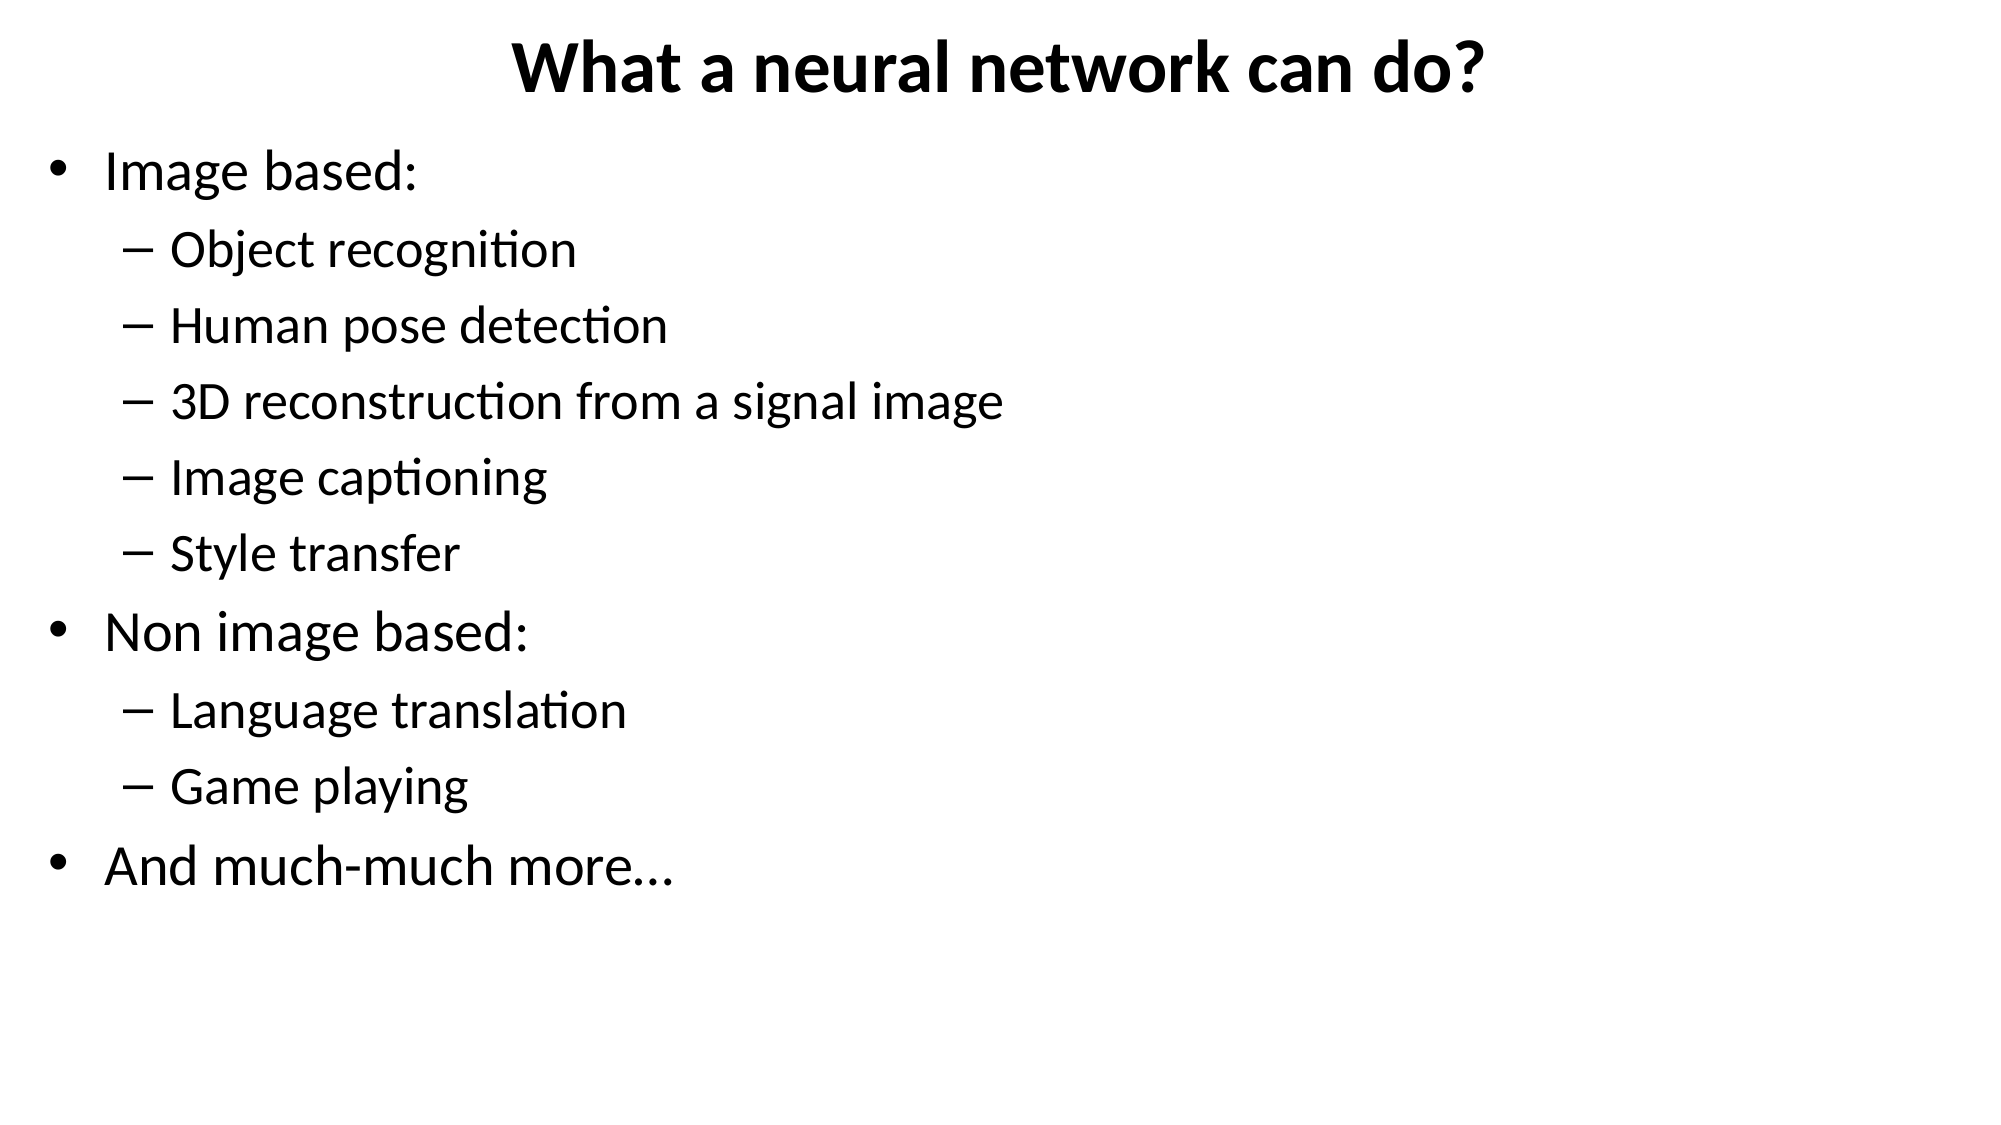

# What a neural network can do?
Image based:
Object recognition
Human pose detection
3D reconstruction from a signal image
Image captioning
Style transfer
Non image based:
Language translation
Game playing
And much-much more…